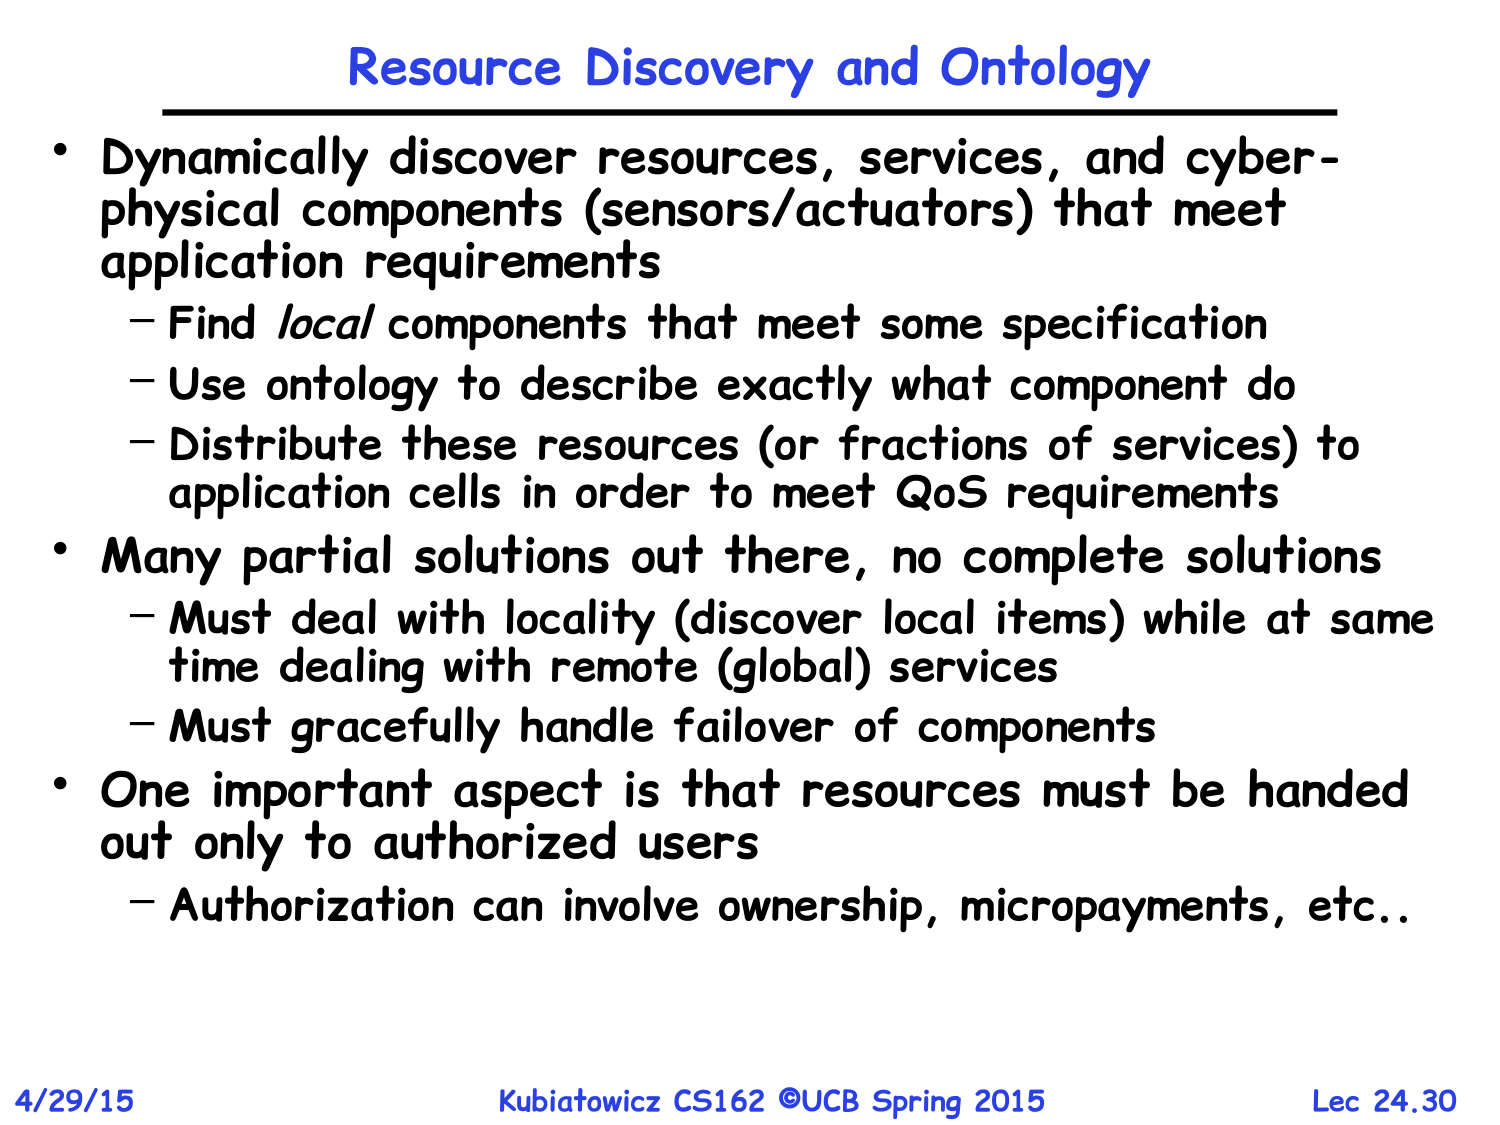

# Resource Discovery and Ontology
Dynamically discover resources, services, and cyber-physical components (sensors/actuators) that meet application requirements
Find local components that meet some specification
Use ontology to describe exactly what component do
Distribute these resources (or fractions of services) to application cells in order to meet QoS requirements
Many partial solutions out there, no complete solutions
Must deal with locality (discover local items) while at same time dealing with remote (global) services
Must gracefully handle failover of components
One important aspect is that resources must be handed out only to authorized users
Authorization can involve ownership, micropayments, etc..